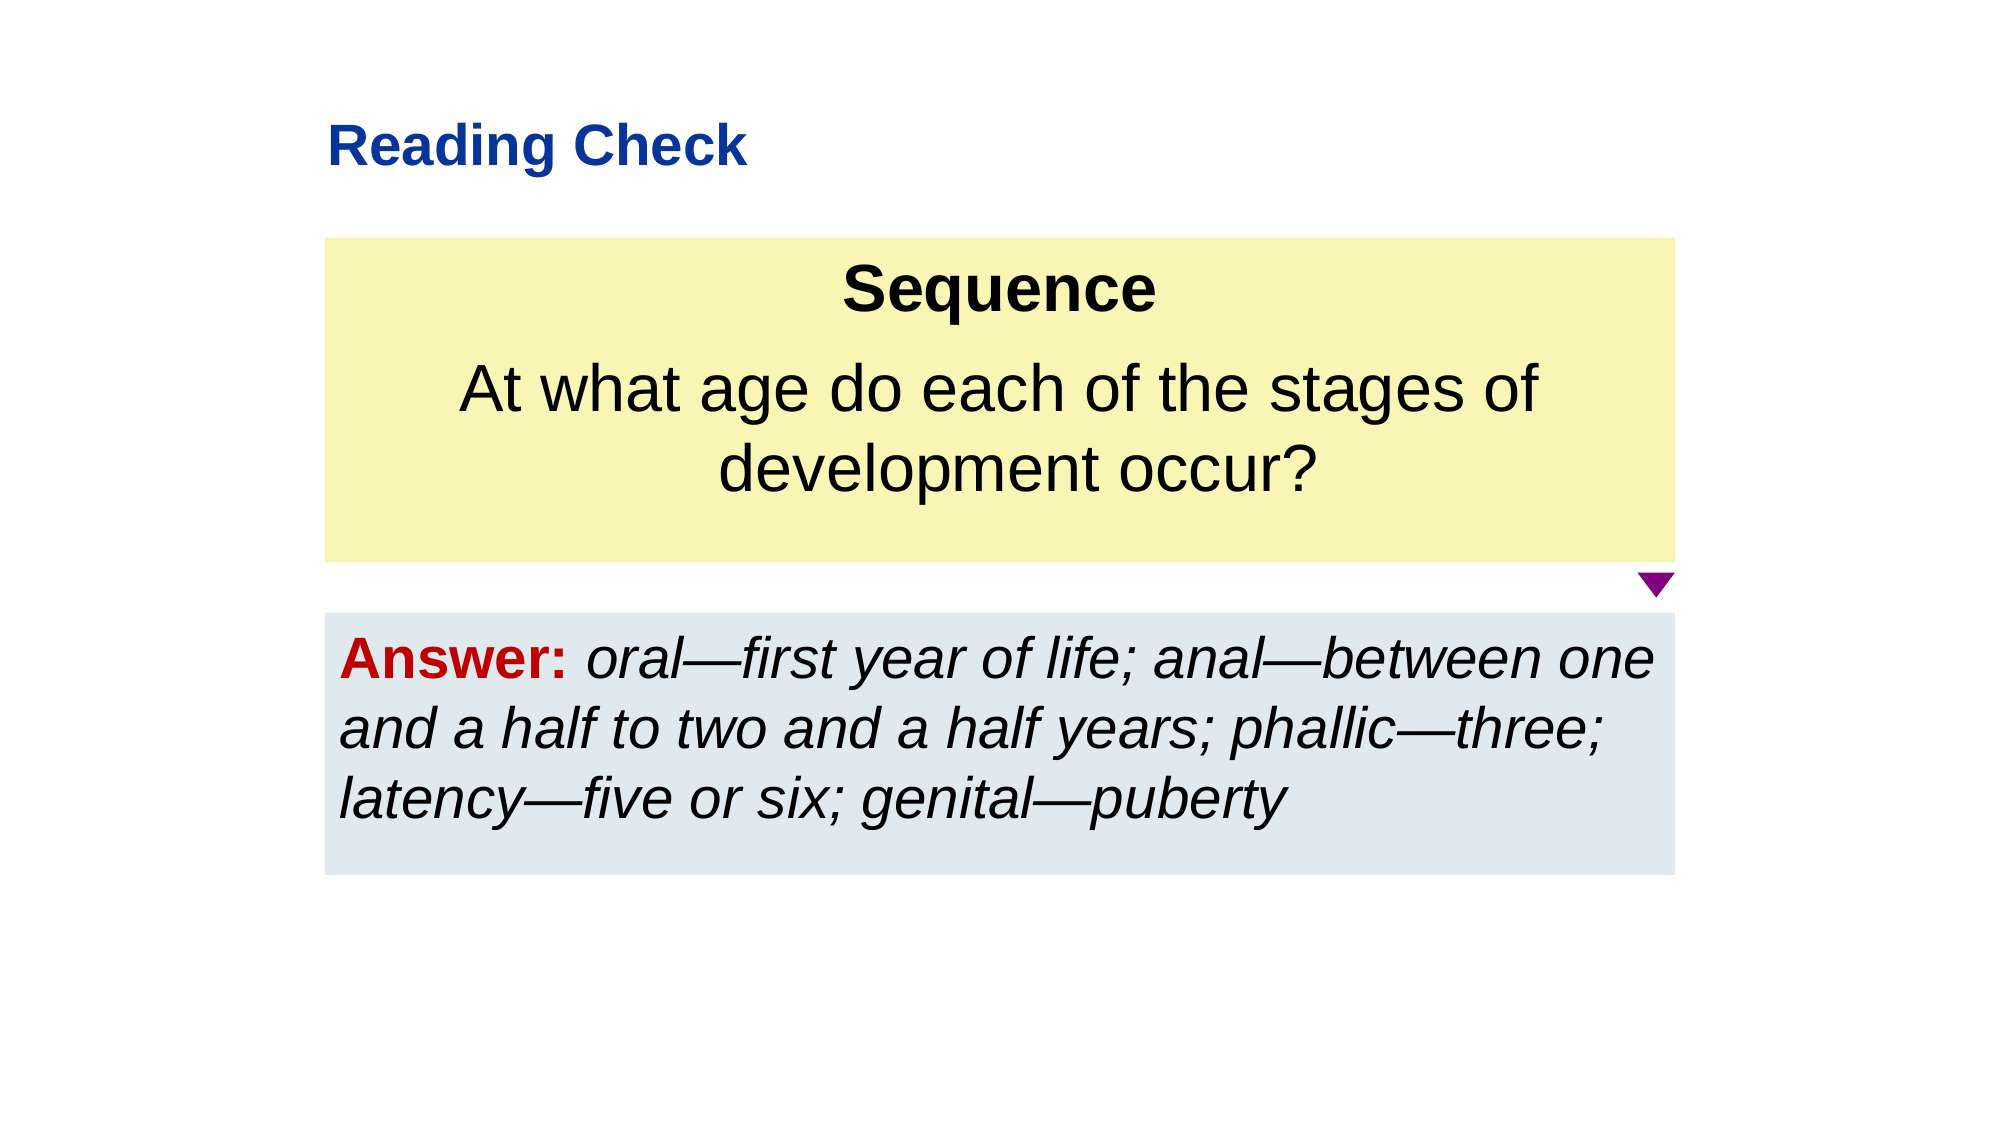

Reading Check
Sequence
At what age do each of the stages of development occur?

Answer: oral—first year of life; anal—between one and a half to two and a half years; phallic—three; latency—five or six; genital—puberty